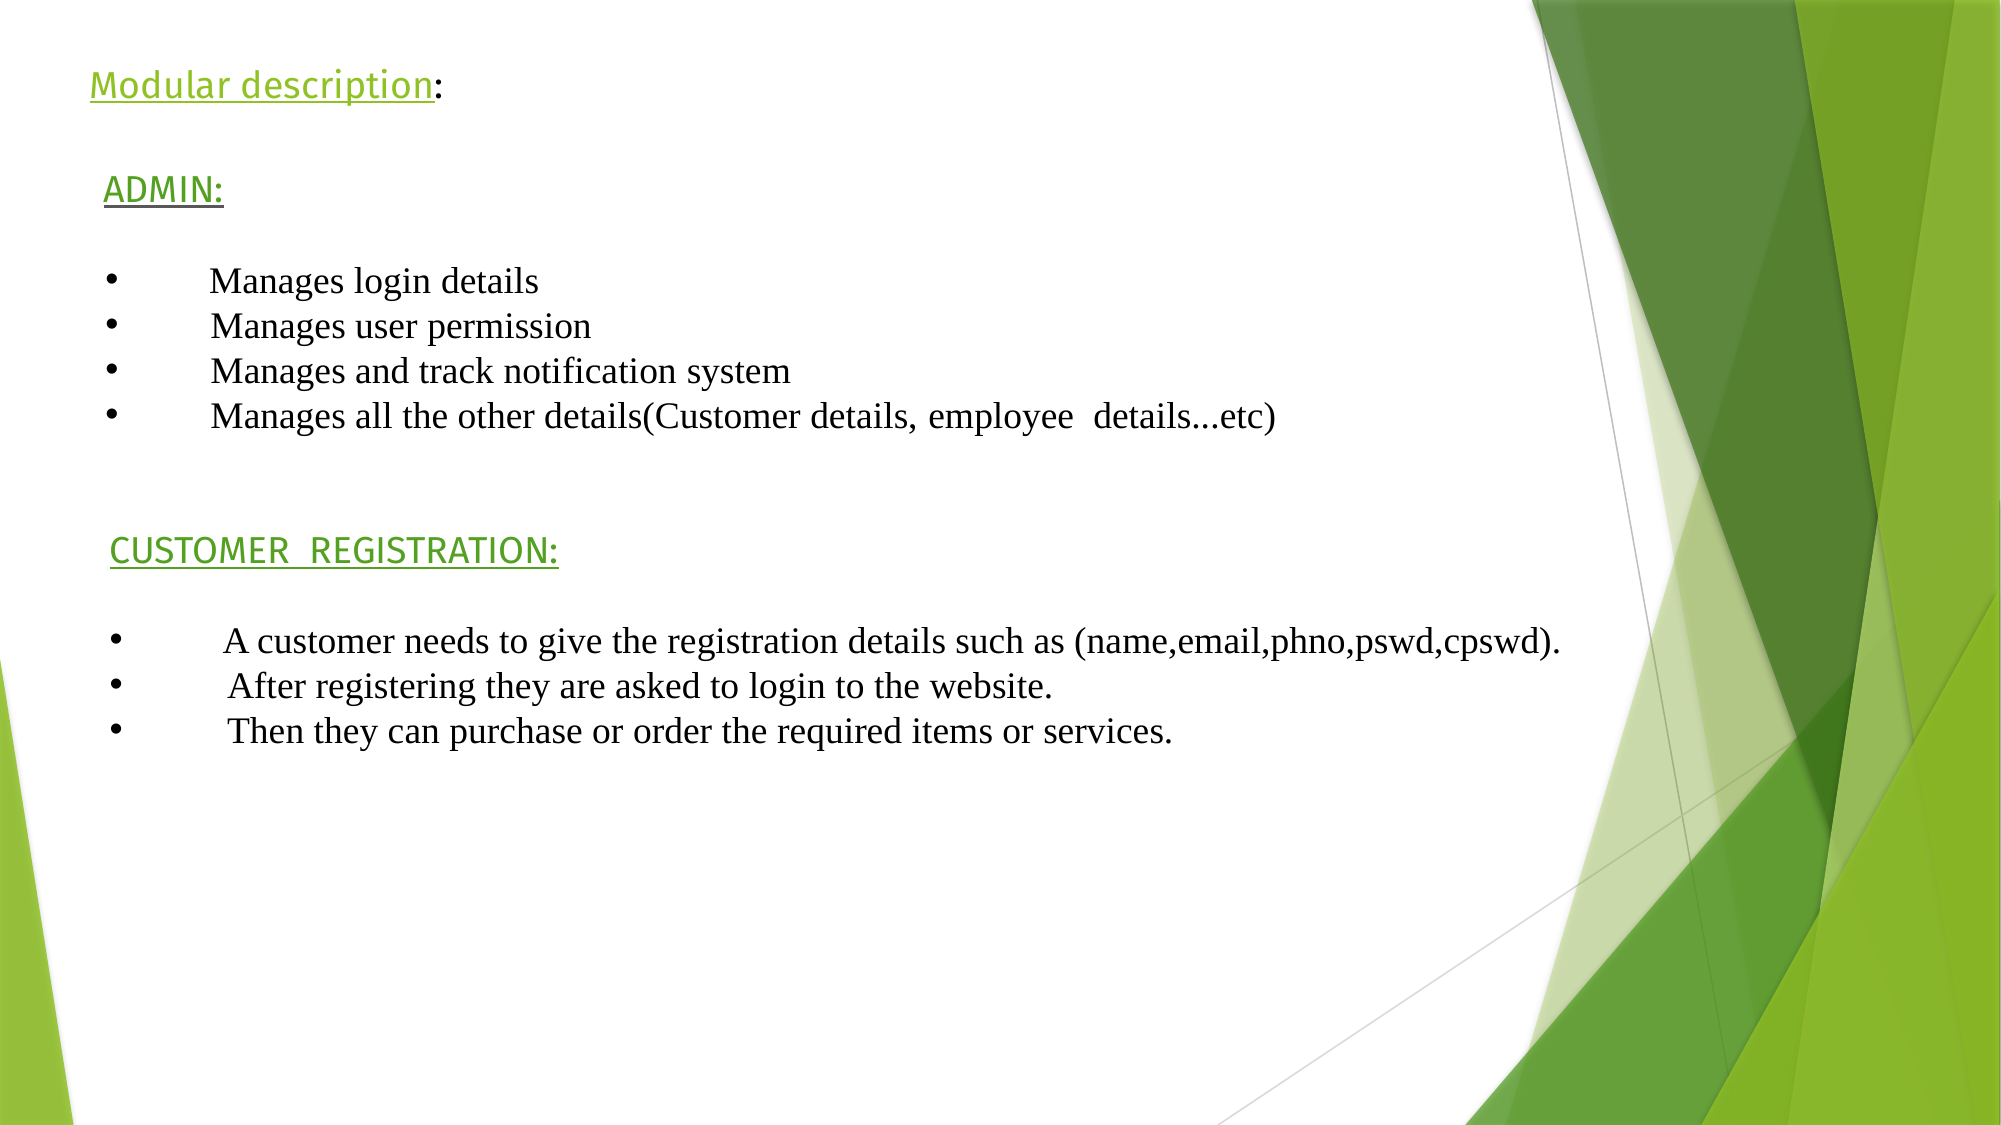

Modular description:
ADMIN:

     Manages login details
Manages user permission
Manages and track notification system
Manages all the other details(Customer details, employee  details...etc)
CUSTOMER  REGISTRATION:

          A customer needs to give the registration details such as (name,email,phno,pswd,cpswd).
           After registering they are asked to login to the website.
           Then they can purchase or order the required items or services.